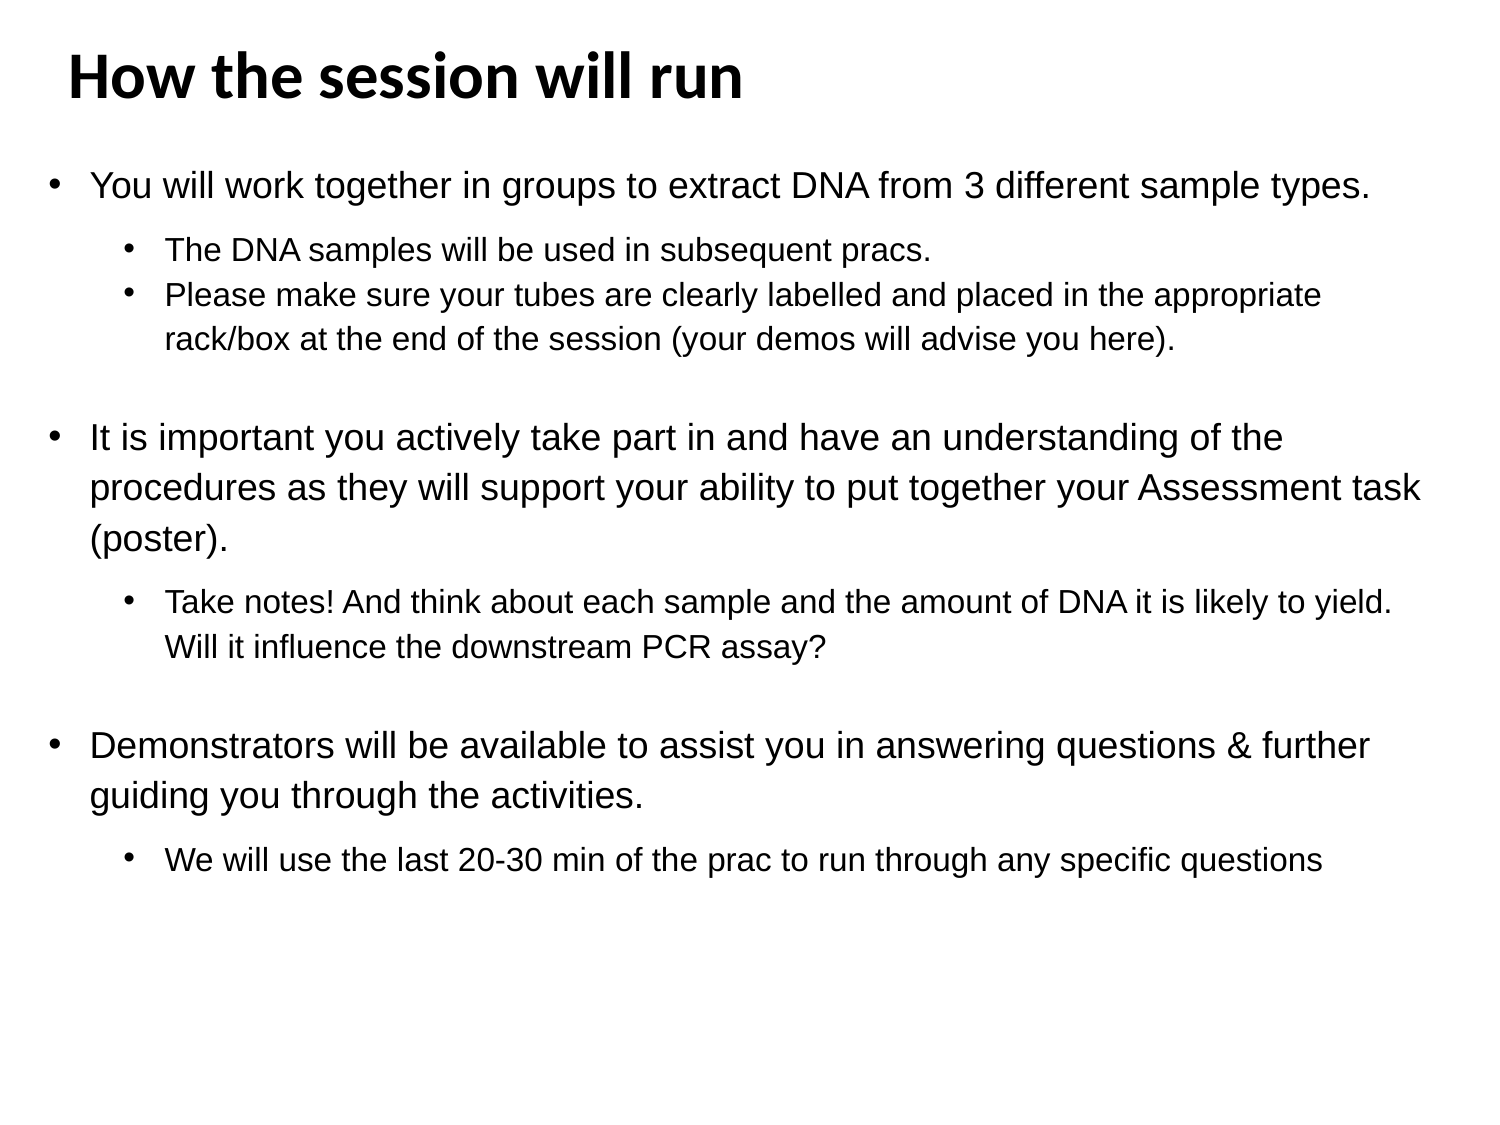

How the session will run
You will work together in groups to extract DNA from 3 different sample types.

The DNA samples will be used in subsequent pracs.
Please make sure your tubes are clearly labelled and placed in the appropriate rack/box at the end of the session (your demos will advise you here).

It is important you actively take part in and have an understanding of the procedures as they will support your ability to put together your Assessment task (poster).

Take notes! And think about each sample and the amount of DNA it is likely to yield. Will it influence the downstream PCR assay?

Demonstrators will be available to assist you in answering questions & further guiding you through the activities.

We will use the last 20-30 min of the prac to run through any specific questions